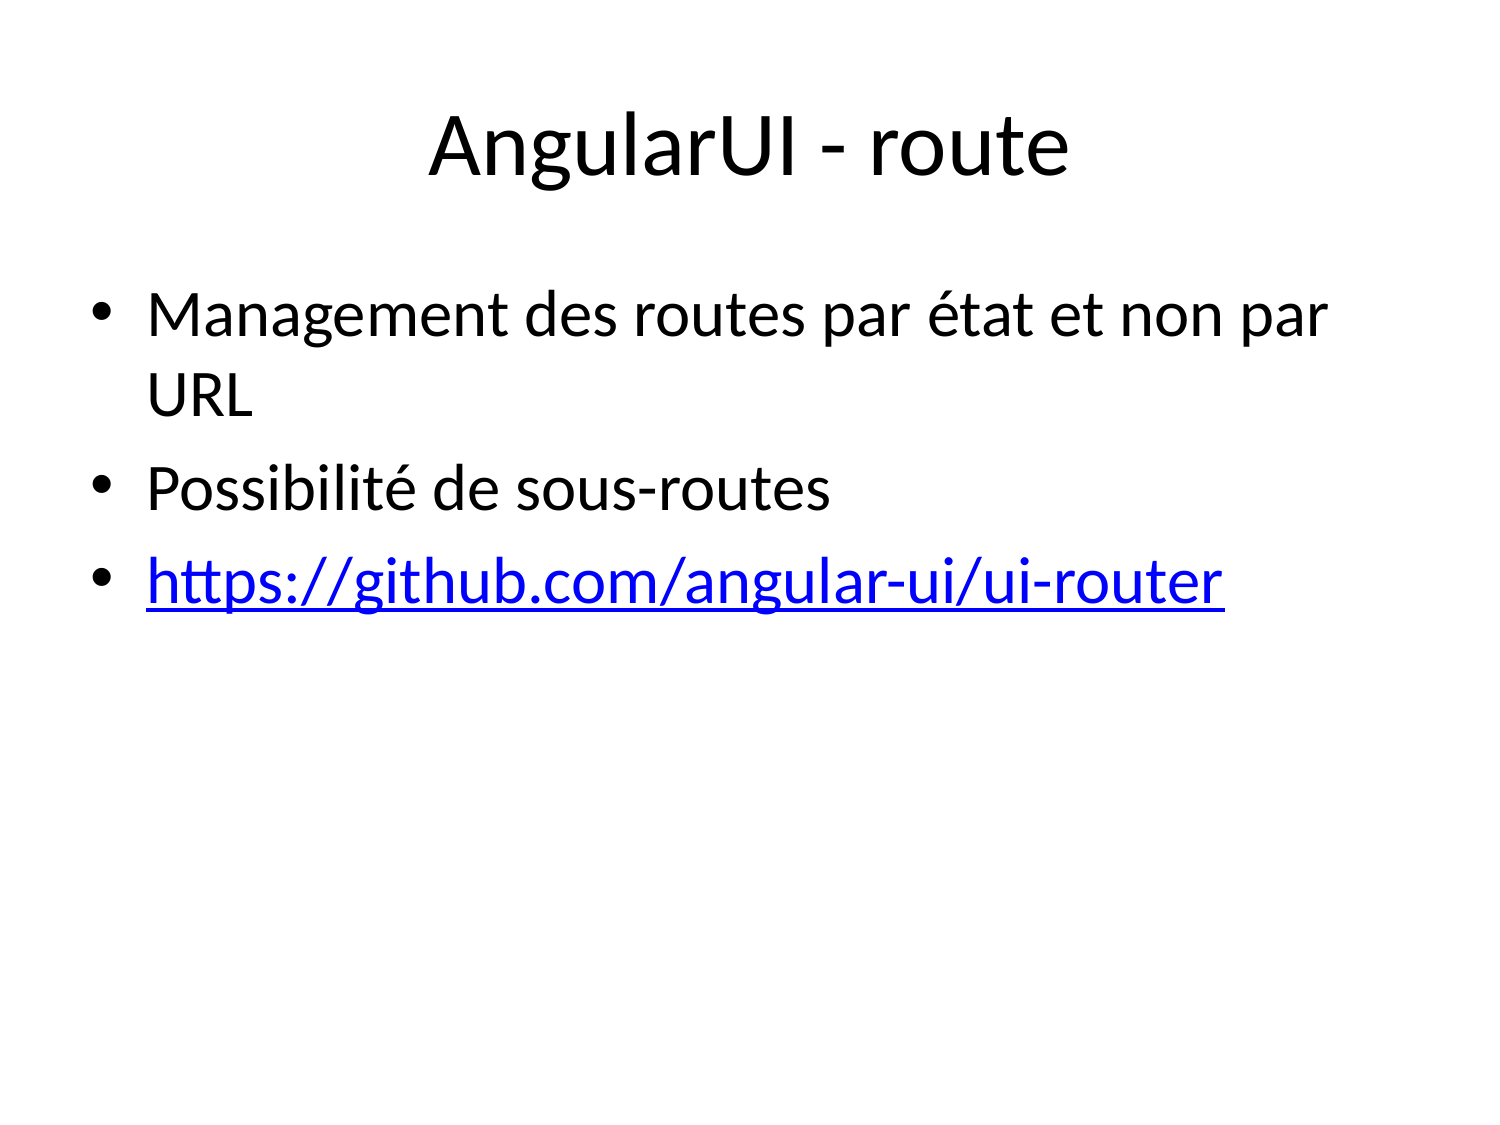

# AngularUI - route
Management des routes par état et non par URL
Possibilité de sous-routes
https://github.com/angular-ui/ui-router